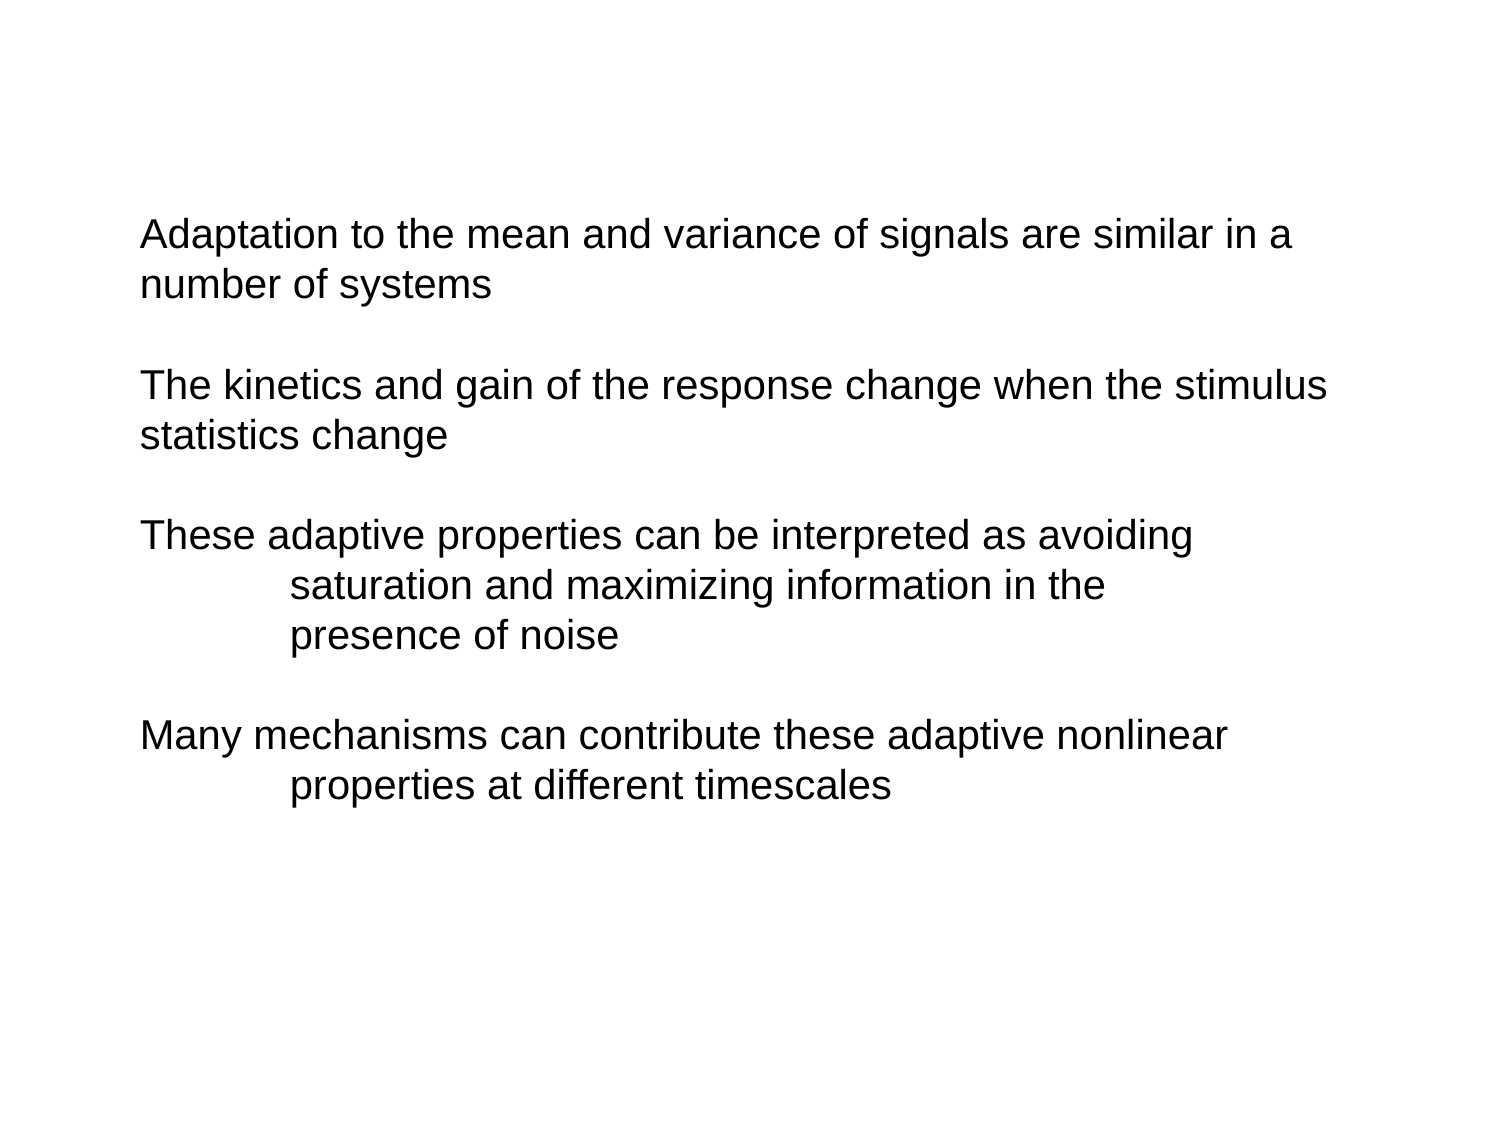

Adaptation to the mean and variance of signals are similar in a number of systems

The kinetics and gain of the response change when the stimulus statistics change

These adaptive properties can be interpreted as avoiding
	saturation and maximizing information in the
	presence of noise

Many mechanisms can contribute these adaptive nonlinear
	properties at different timescales